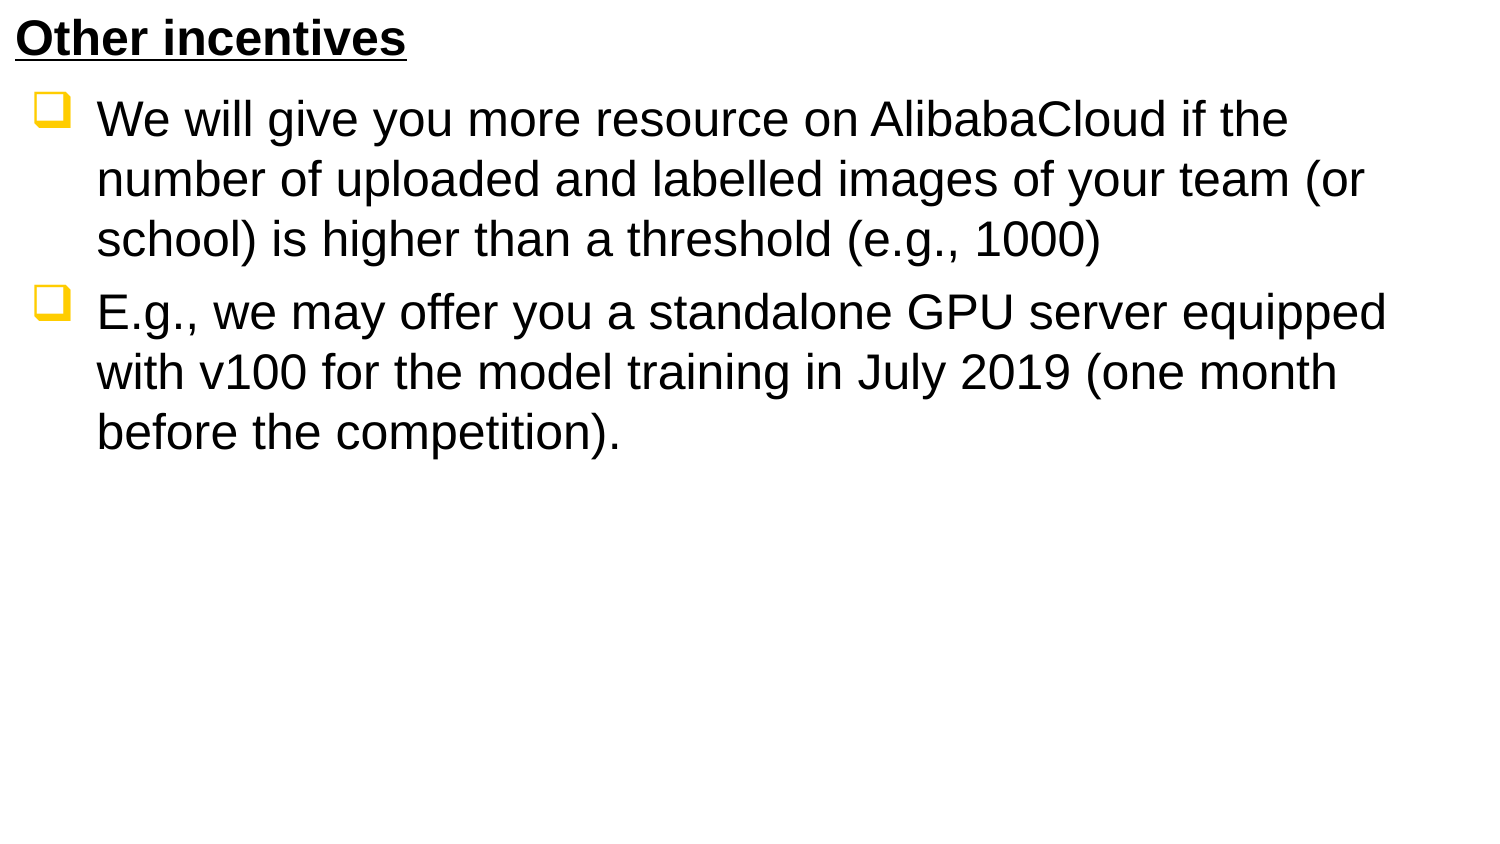

Other incentives
We will give you more resource on AlibabaCloud if the number of uploaded and labelled images of your team (or school) is higher than a threshold (e.g., 1000)
E.g., we may offer you a standalone GPU server equipped with v100 for the model training in July 2019 (one month before the competition).